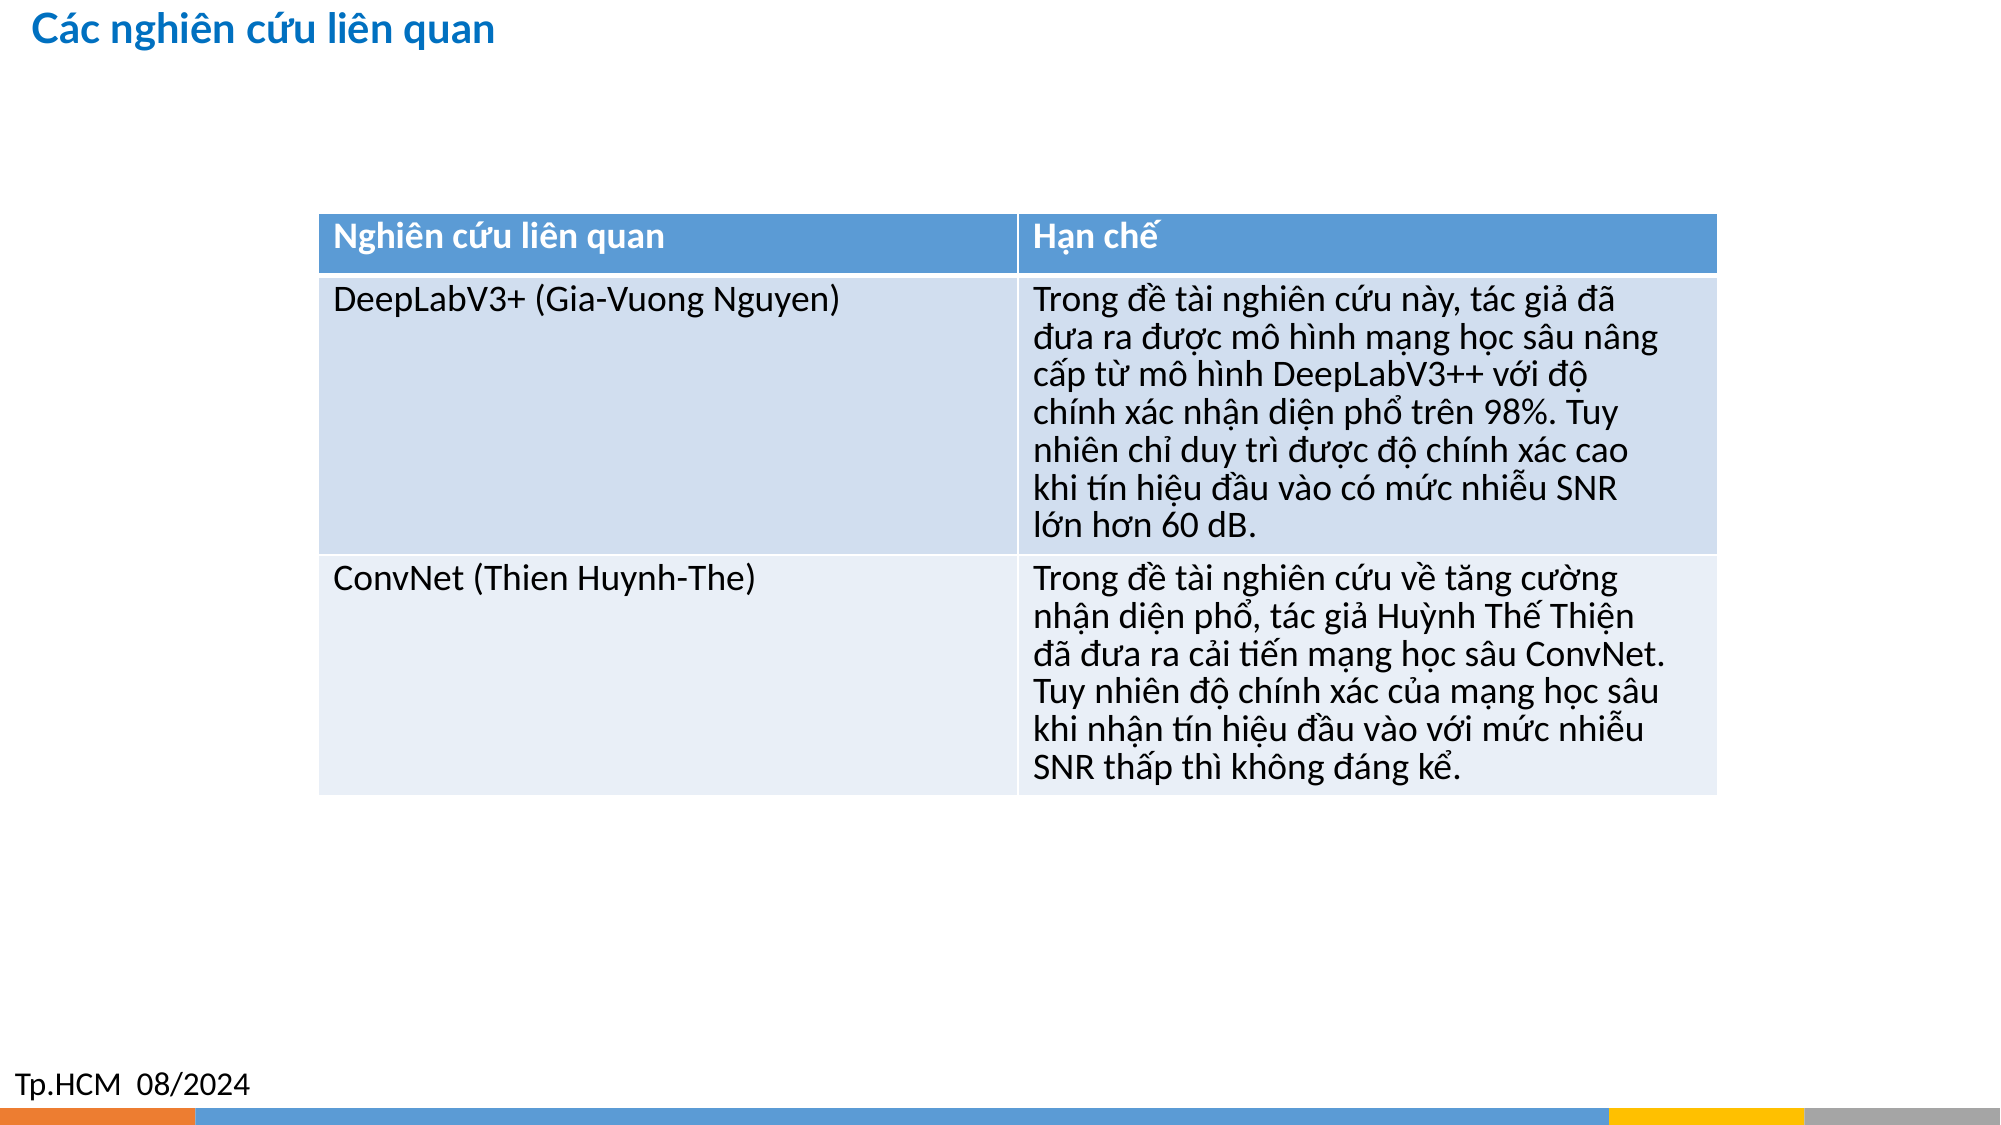

# Các nghiên cứu liên quan
| Nghiên cứu liên quan | Hạn chế |
| --- | --- |
| DeepLabV3+ (Gia-Vuong Nguyen) | Trong đề tài nghiên cứu này, tác giả đã đưa ra được mô hình mạng học sâu nâng cấp từ mô hình DeepLabV3++ với độ chính xác nhận diện phổ trên 98%. Tuy nhiên chỉ duy trì được độ chính xác cao khi tín hiệu đầu vào có mức nhiễu SNR lớn hơn 60 dB. |
| ConvNet (Thien Huynh-The) | Trong đề tài nghiên cứu về tăng cường nhận diện phổ, tác giả Huỳnh Thế Thiện đã đưa ra cải tiến mạng học sâu ConvNet. Tuy nhiên độ chính xác của mạng học sâu khi nhận tín hiệu đầu vào với mức nhiễu SNR thấp thì không đáng kể. |
7
Tp.HCM  08/2024